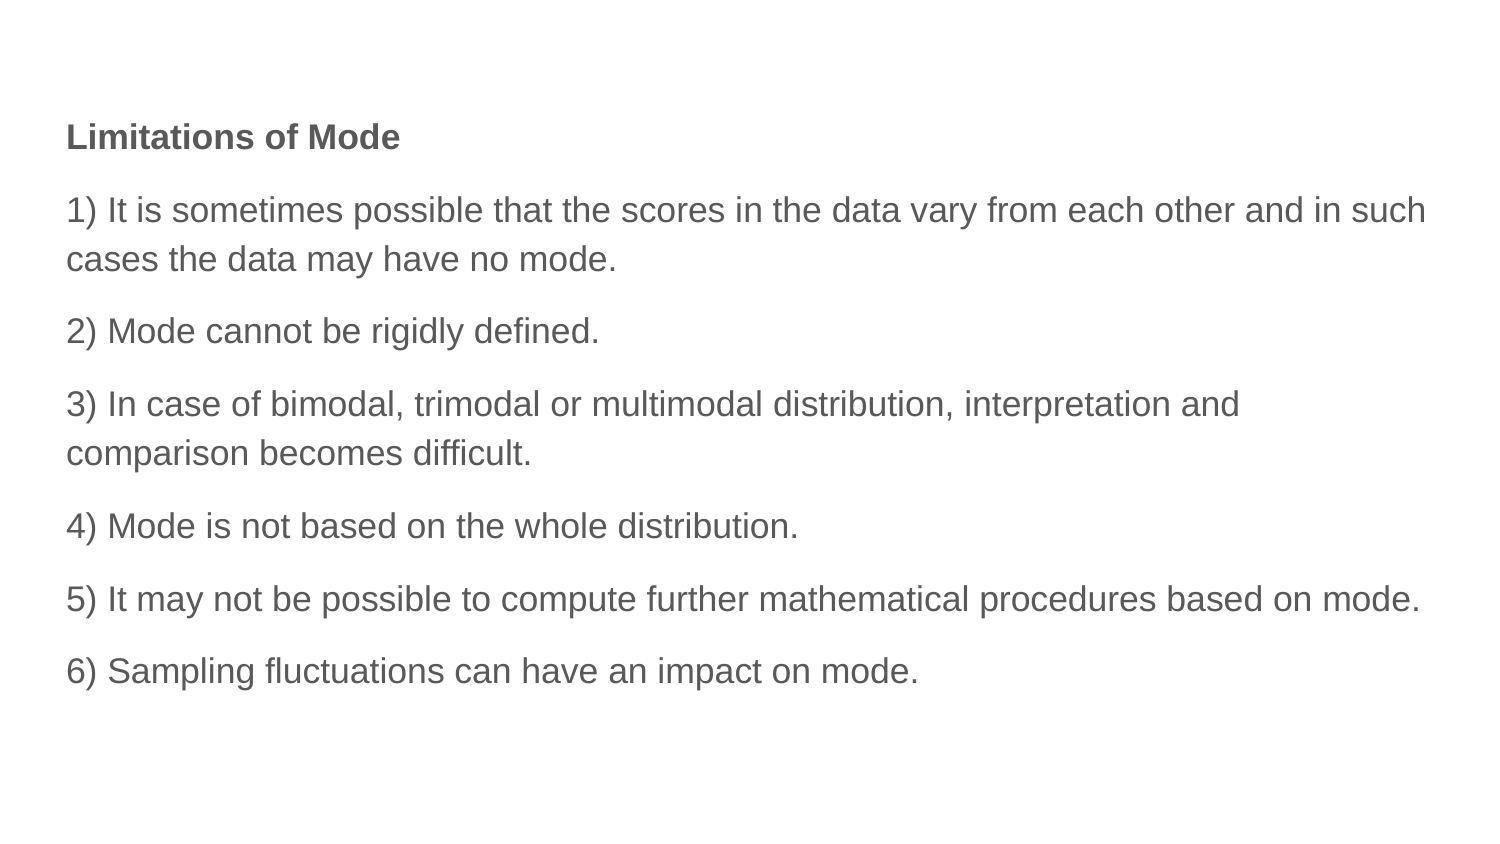

Limitations of Mode
1) It is sometimes possible that the scores in the data vary from each other and in such cases the data may have no mode.
2) Mode cannot be rigidly defined.
3) In case of bimodal, trimodal or multimodal distribution, interpretation and comparison becomes difficult.
4) Mode is not based on the whole distribution.
5) It may not be possible to compute further mathematical procedures based on mode.
6) Sampling fluctuations can have an impact on mode.